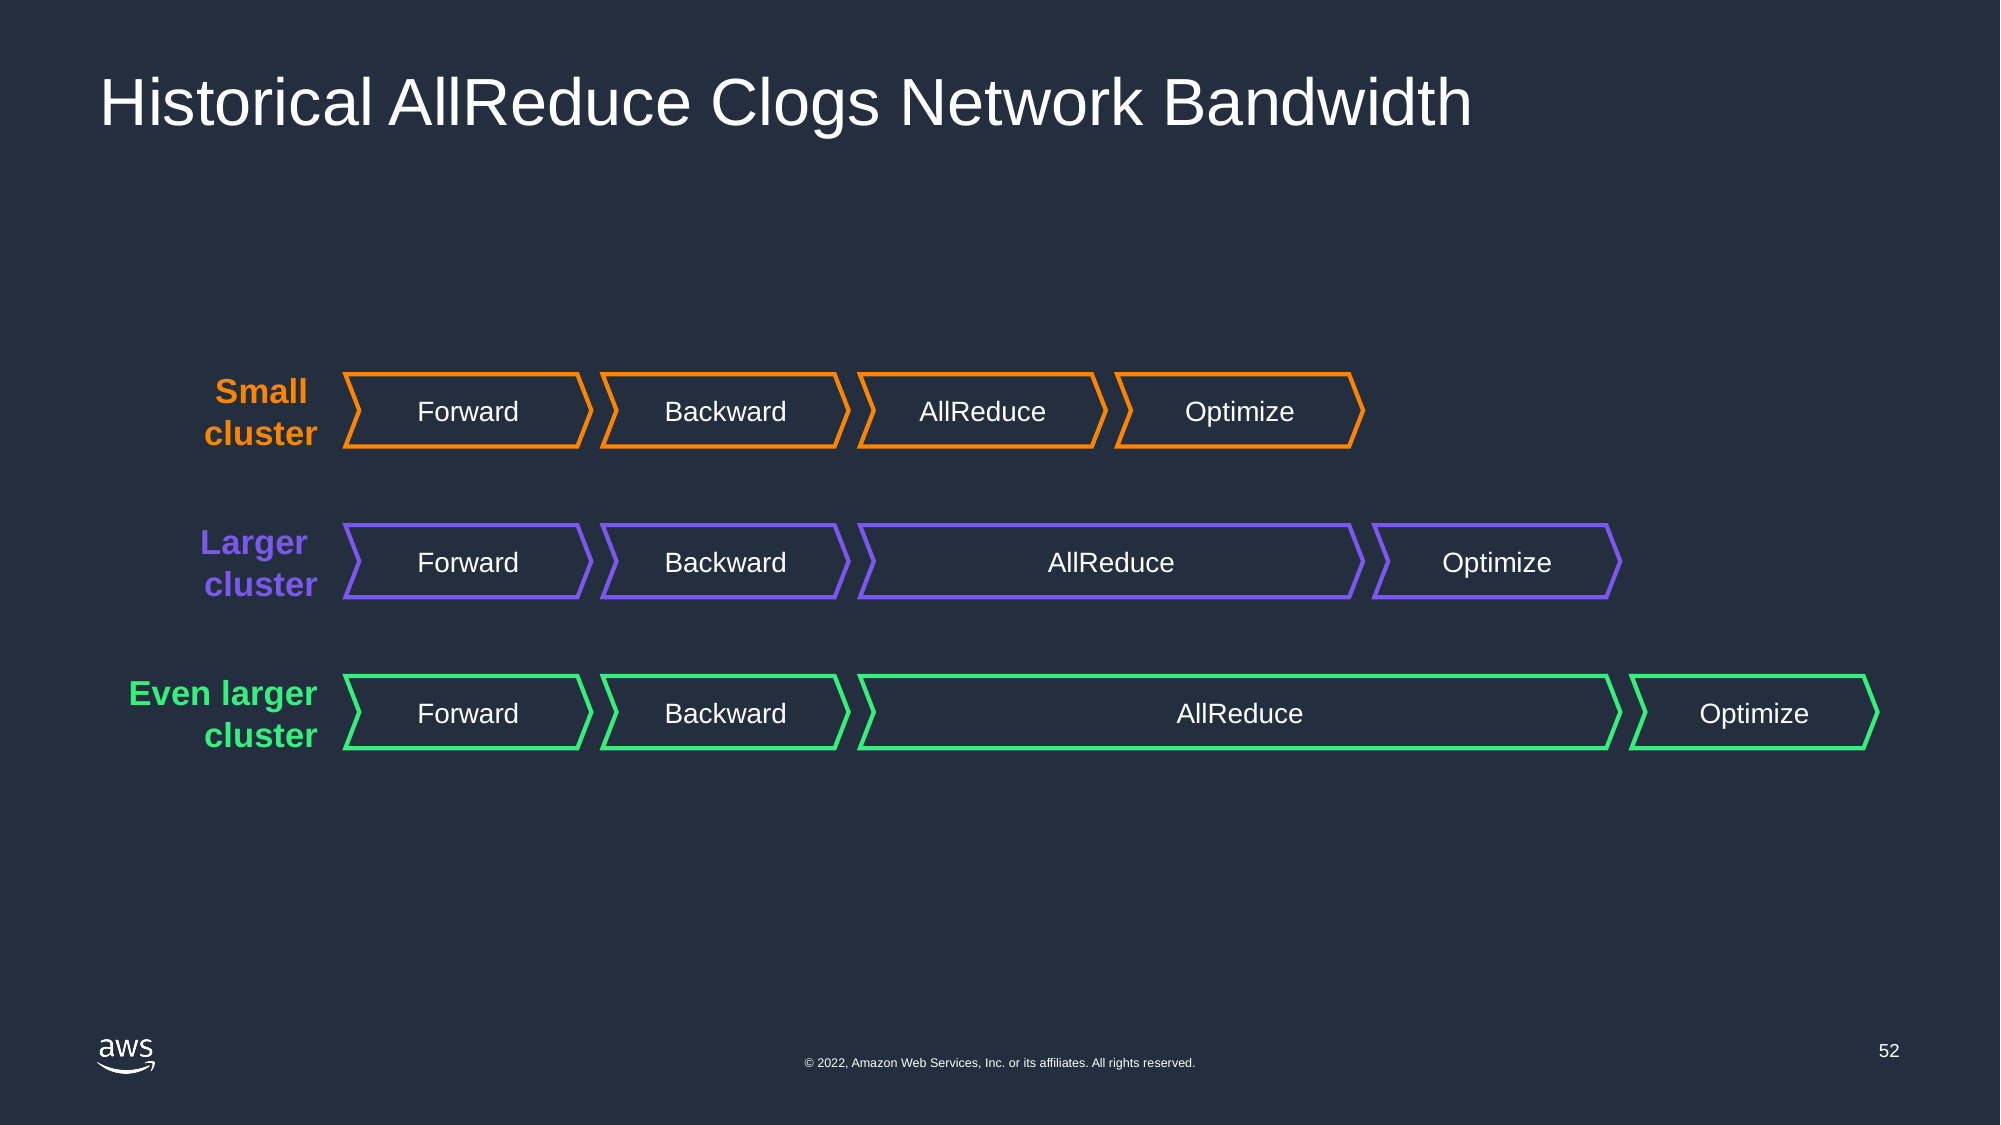

# Historical AllReduce Clogs Network Bandwidth
Small
cluster
Forward
Backward
AllReduce
Optimize
Larger
cluster
Forward
Backward
AllReduce
Optimize
Even larger cluster
Forward
Backward
AllReduce
Optimize
52